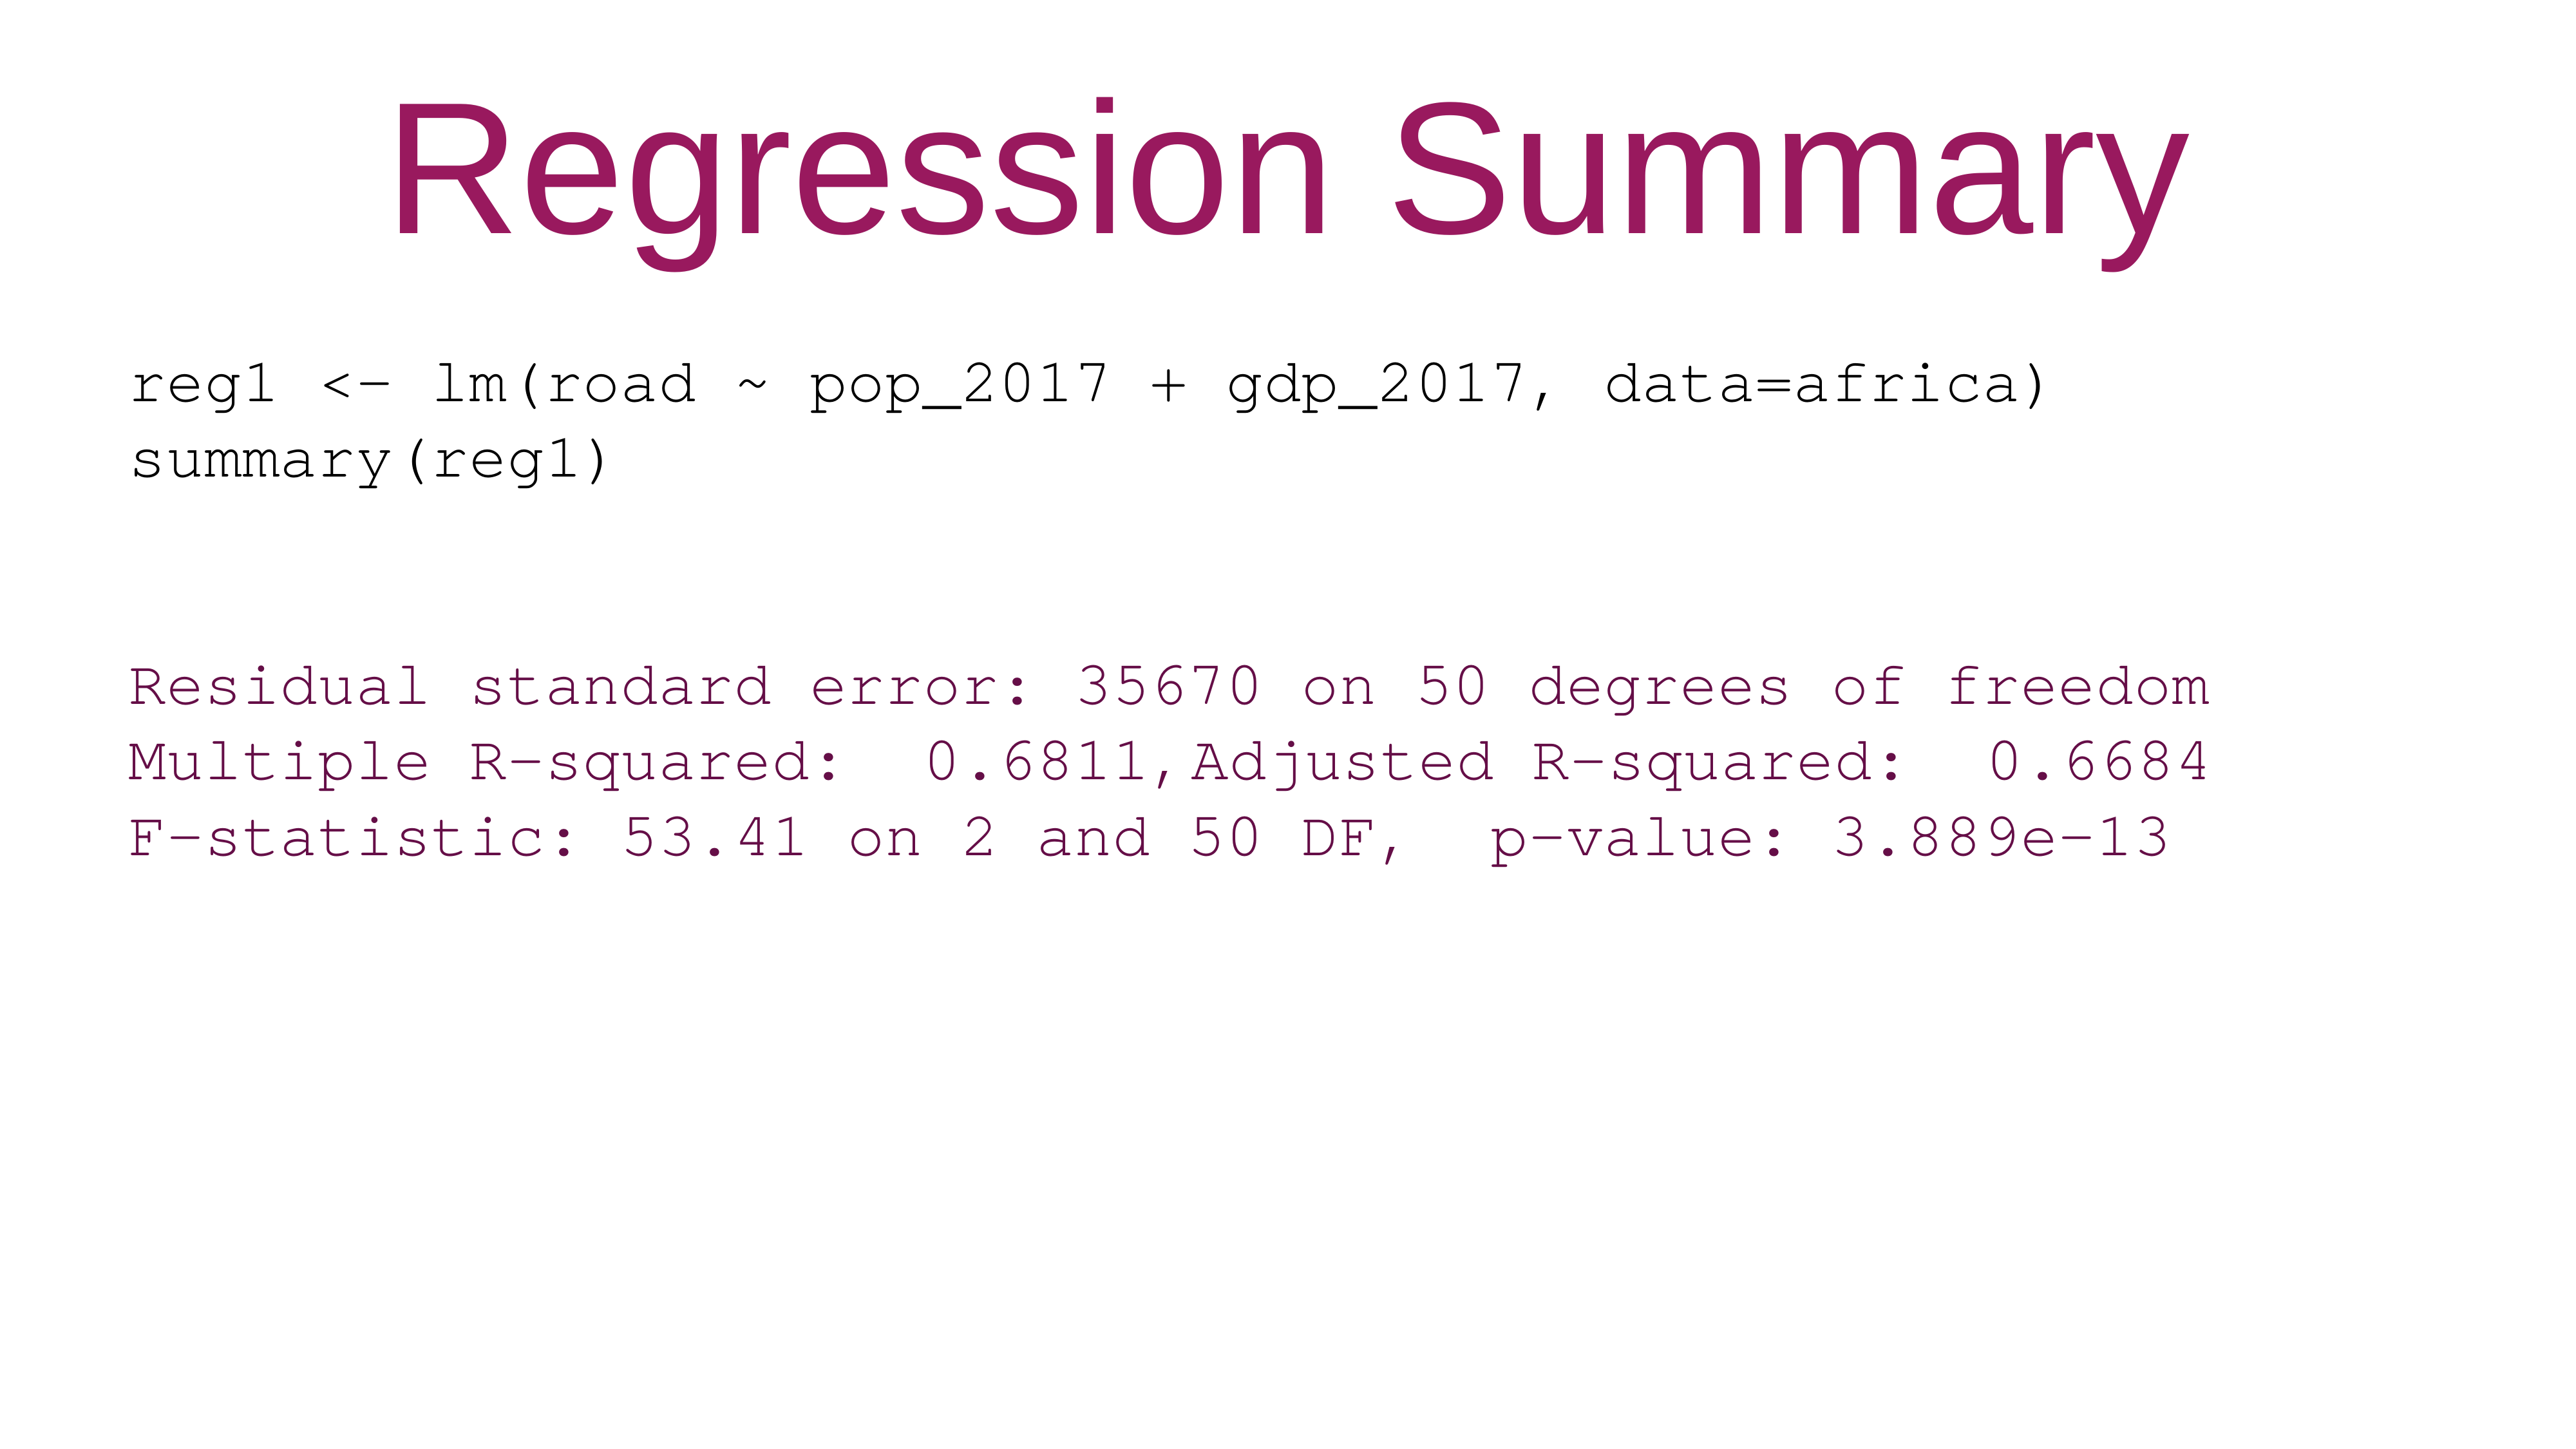

Regression Summary
reg1 <- lm(road ~ pop_2017 + gdp_2017, data=africa)
summary(reg1)

Residual standard error: 35670 on 50 degrees of freedom
Multiple R-squared:  0.6811,	Adjusted R-squared:  0.6684
F-statistic: 53.41 on 2 and 50 DF,  p-value: 3.889e-13